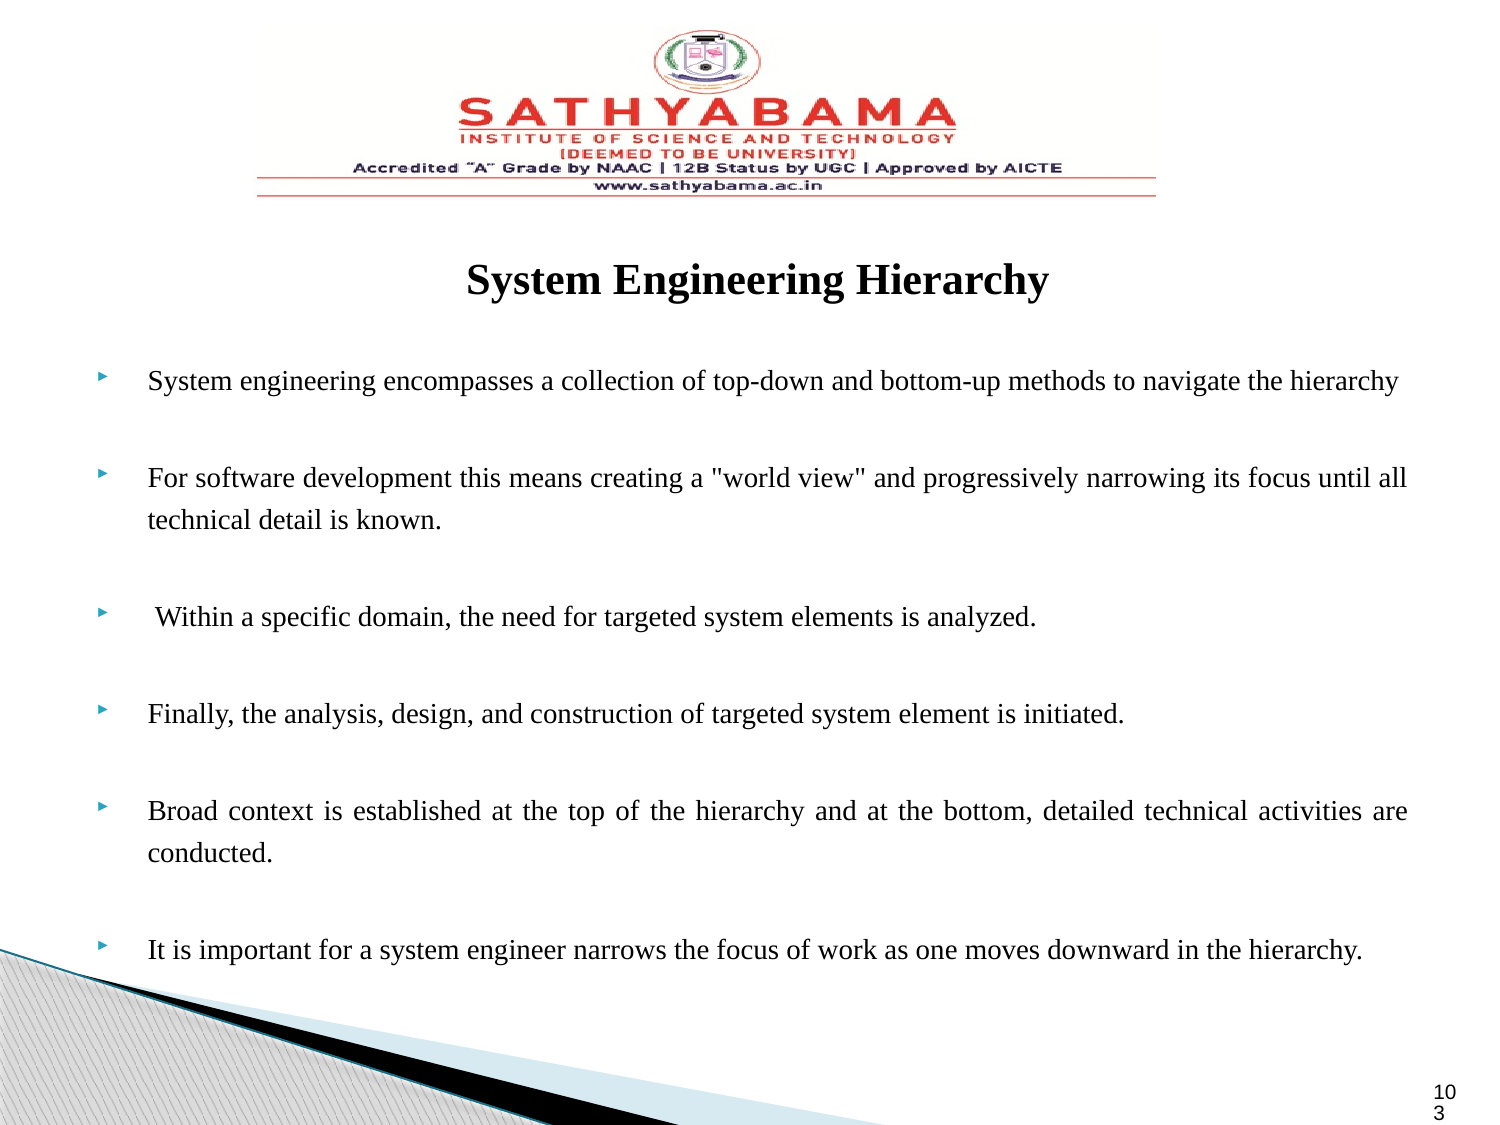

System Engineering Hierarchy

System engineering encompasses a collection of top-down and bottom-up methods to navigate the hierarchy

For software development this means creating a "world view" and progressively narrowing its focus until all technical detail is known.

 Within a specific domain, the need for targeted system elements is analyzed.

Finally, the analysis, design, and construction of targeted system element is initiated.

Broad context is established at the top of the hierarchy and at the bottom, detailed technical activities are conducted.

It is important for a system engineer narrows the focus of work as one moves downward in the hierarchy.

103